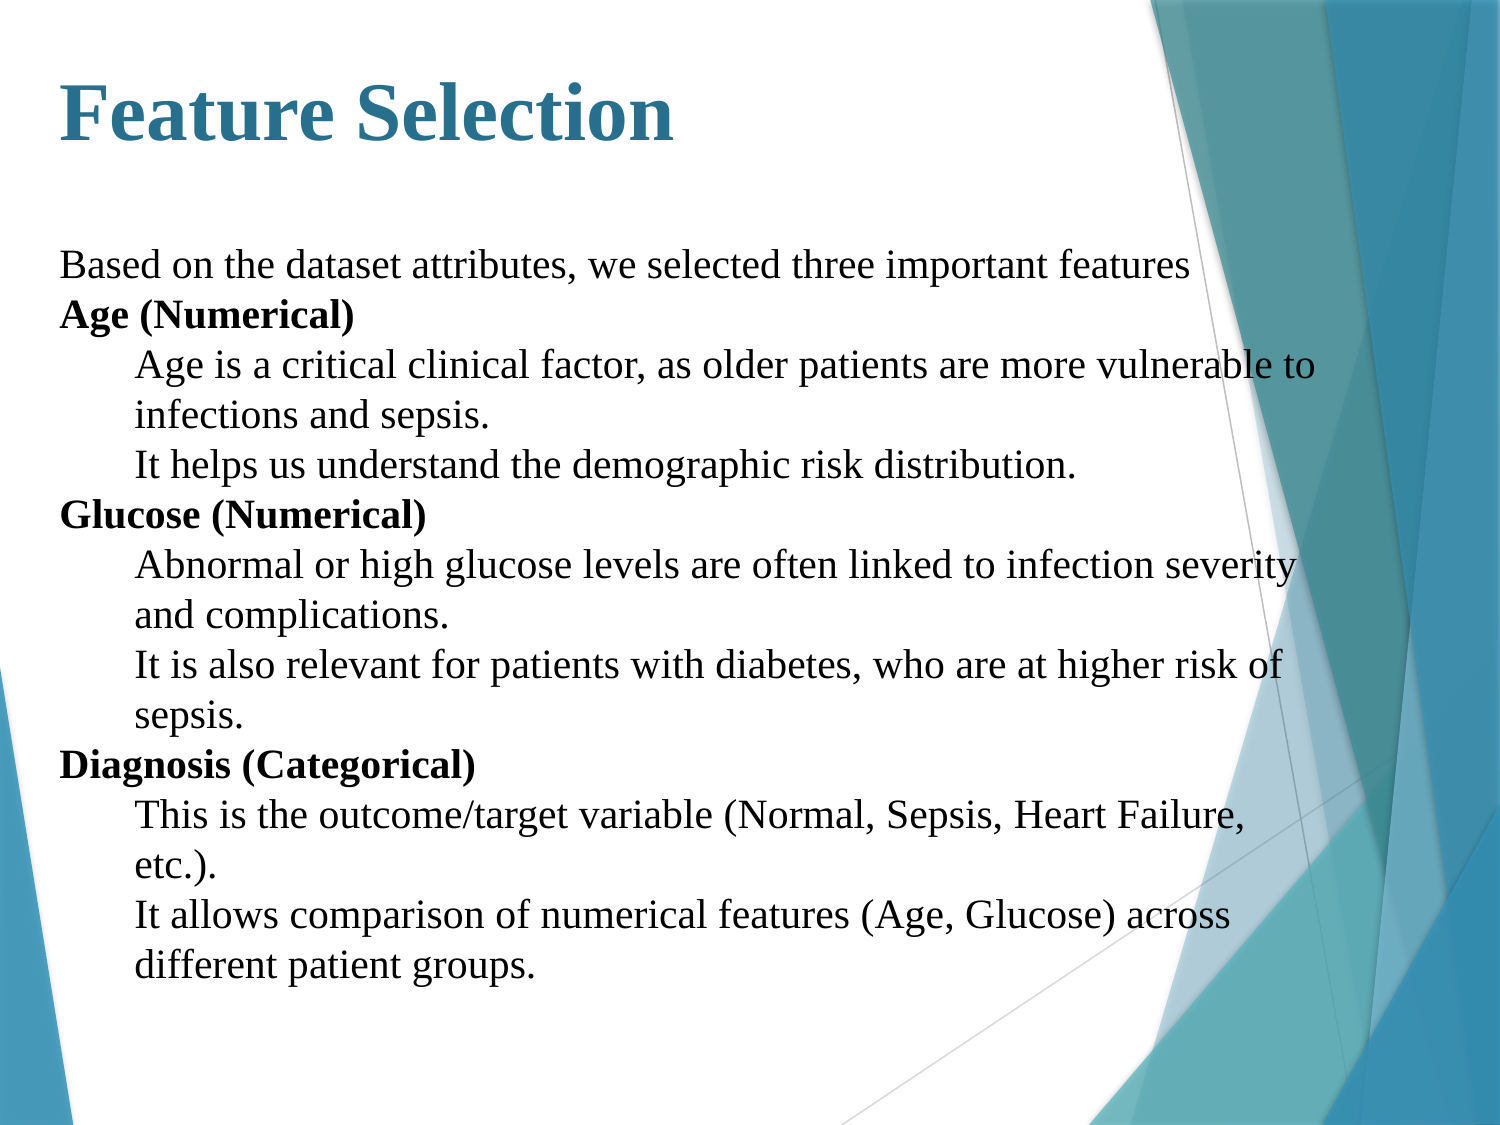

Feature Selection

Based on the dataset attributes, we selected three important features
Age (Numerical)
Age is a critical clinical factor, as older patients are more vulnerable to infections and sepsis.
It helps us understand the demographic risk distribution.
Glucose (Numerical)
Abnormal or high glucose levels are often linked to infection severity and complications.
It is also relevant for patients with diabetes, who are at higher risk of sepsis.
Diagnosis (Categorical)
This is the outcome/target variable (Normal, Sepsis, Heart Failure, etc.).
It allows comparison of numerical features (Age, Glucose) across different patient groups.